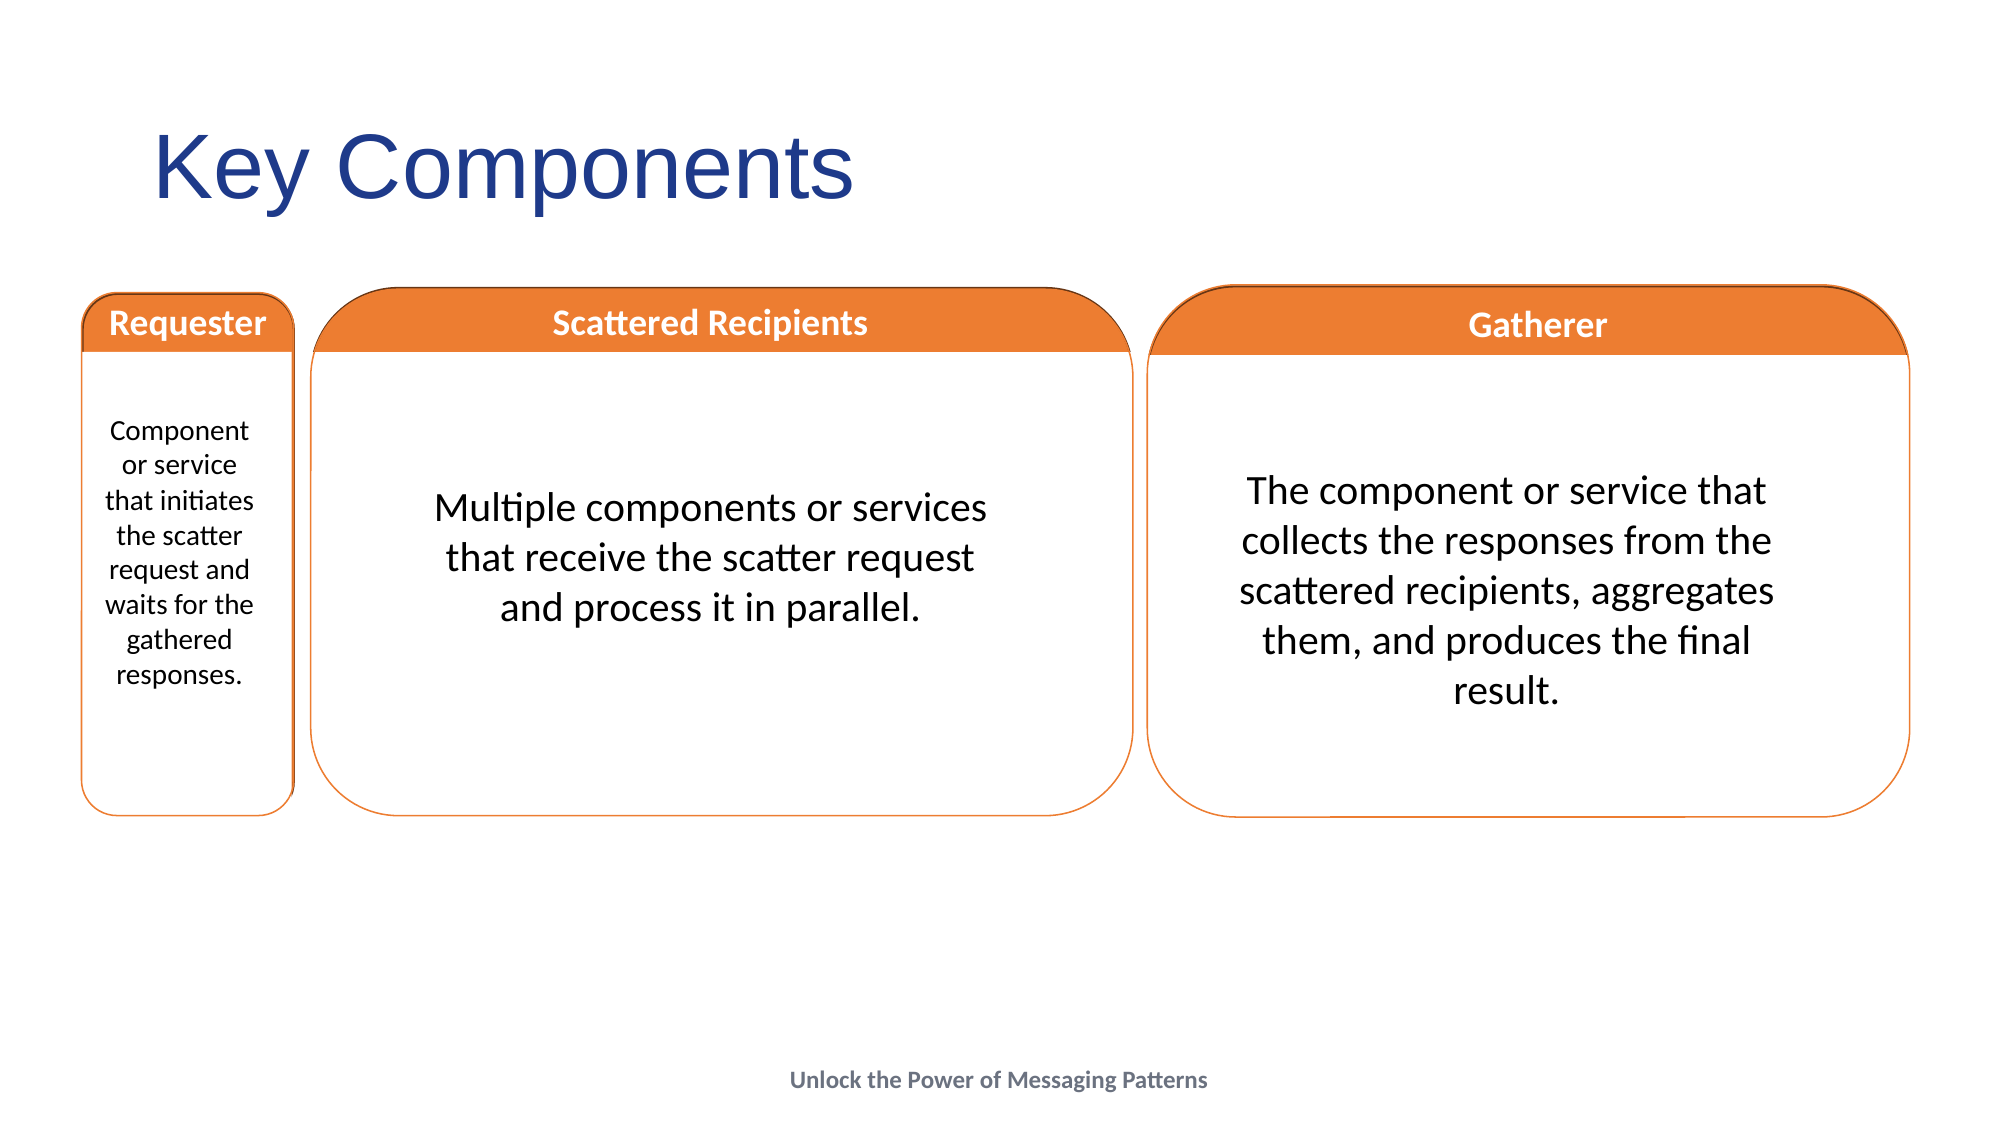

# Key Components

Gatherer

The component or service that collects the responses from the scattered recipients, aggregates them, and produces the final result.

Scattered Recipients

Multiple components or services that receive the scatter request and process it in parallel.
Requester

Component or service that initiates the scatter request and waits for the gathered responses.